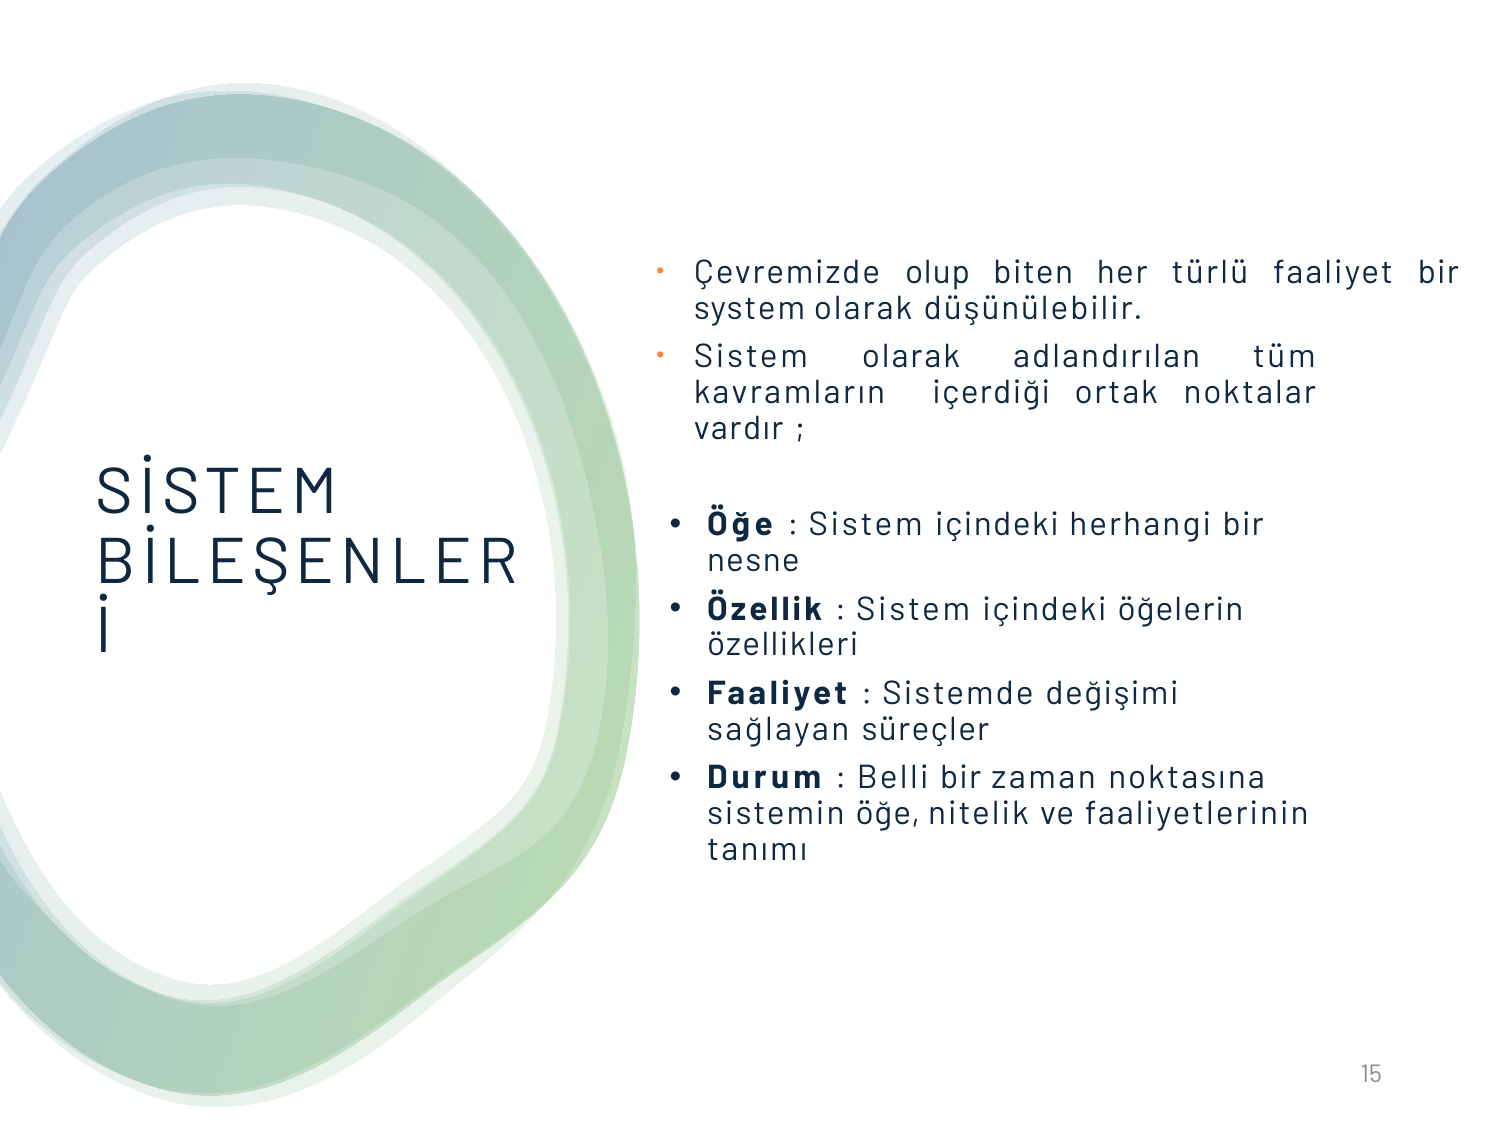

Çevremizde olup biten her türlü faaliyet bir system olarak düşünülebilir.
Sistem olarak adlandırılan tüm kavramların  içerdiği ortak noktalar vardır ;

Öğe : Sistem içindeki herhangi bir nesne
Özellik : Sistem içindeki öğelerin özellikleri
Faaliyet : Sistemde değişimi sağlayan süreçler
Durum : Belli bir zaman noktasına sistemin öğe, nitelik ve faaliyetlerinin tanımı
# SİSTEM BİLEŞENLERİ
15